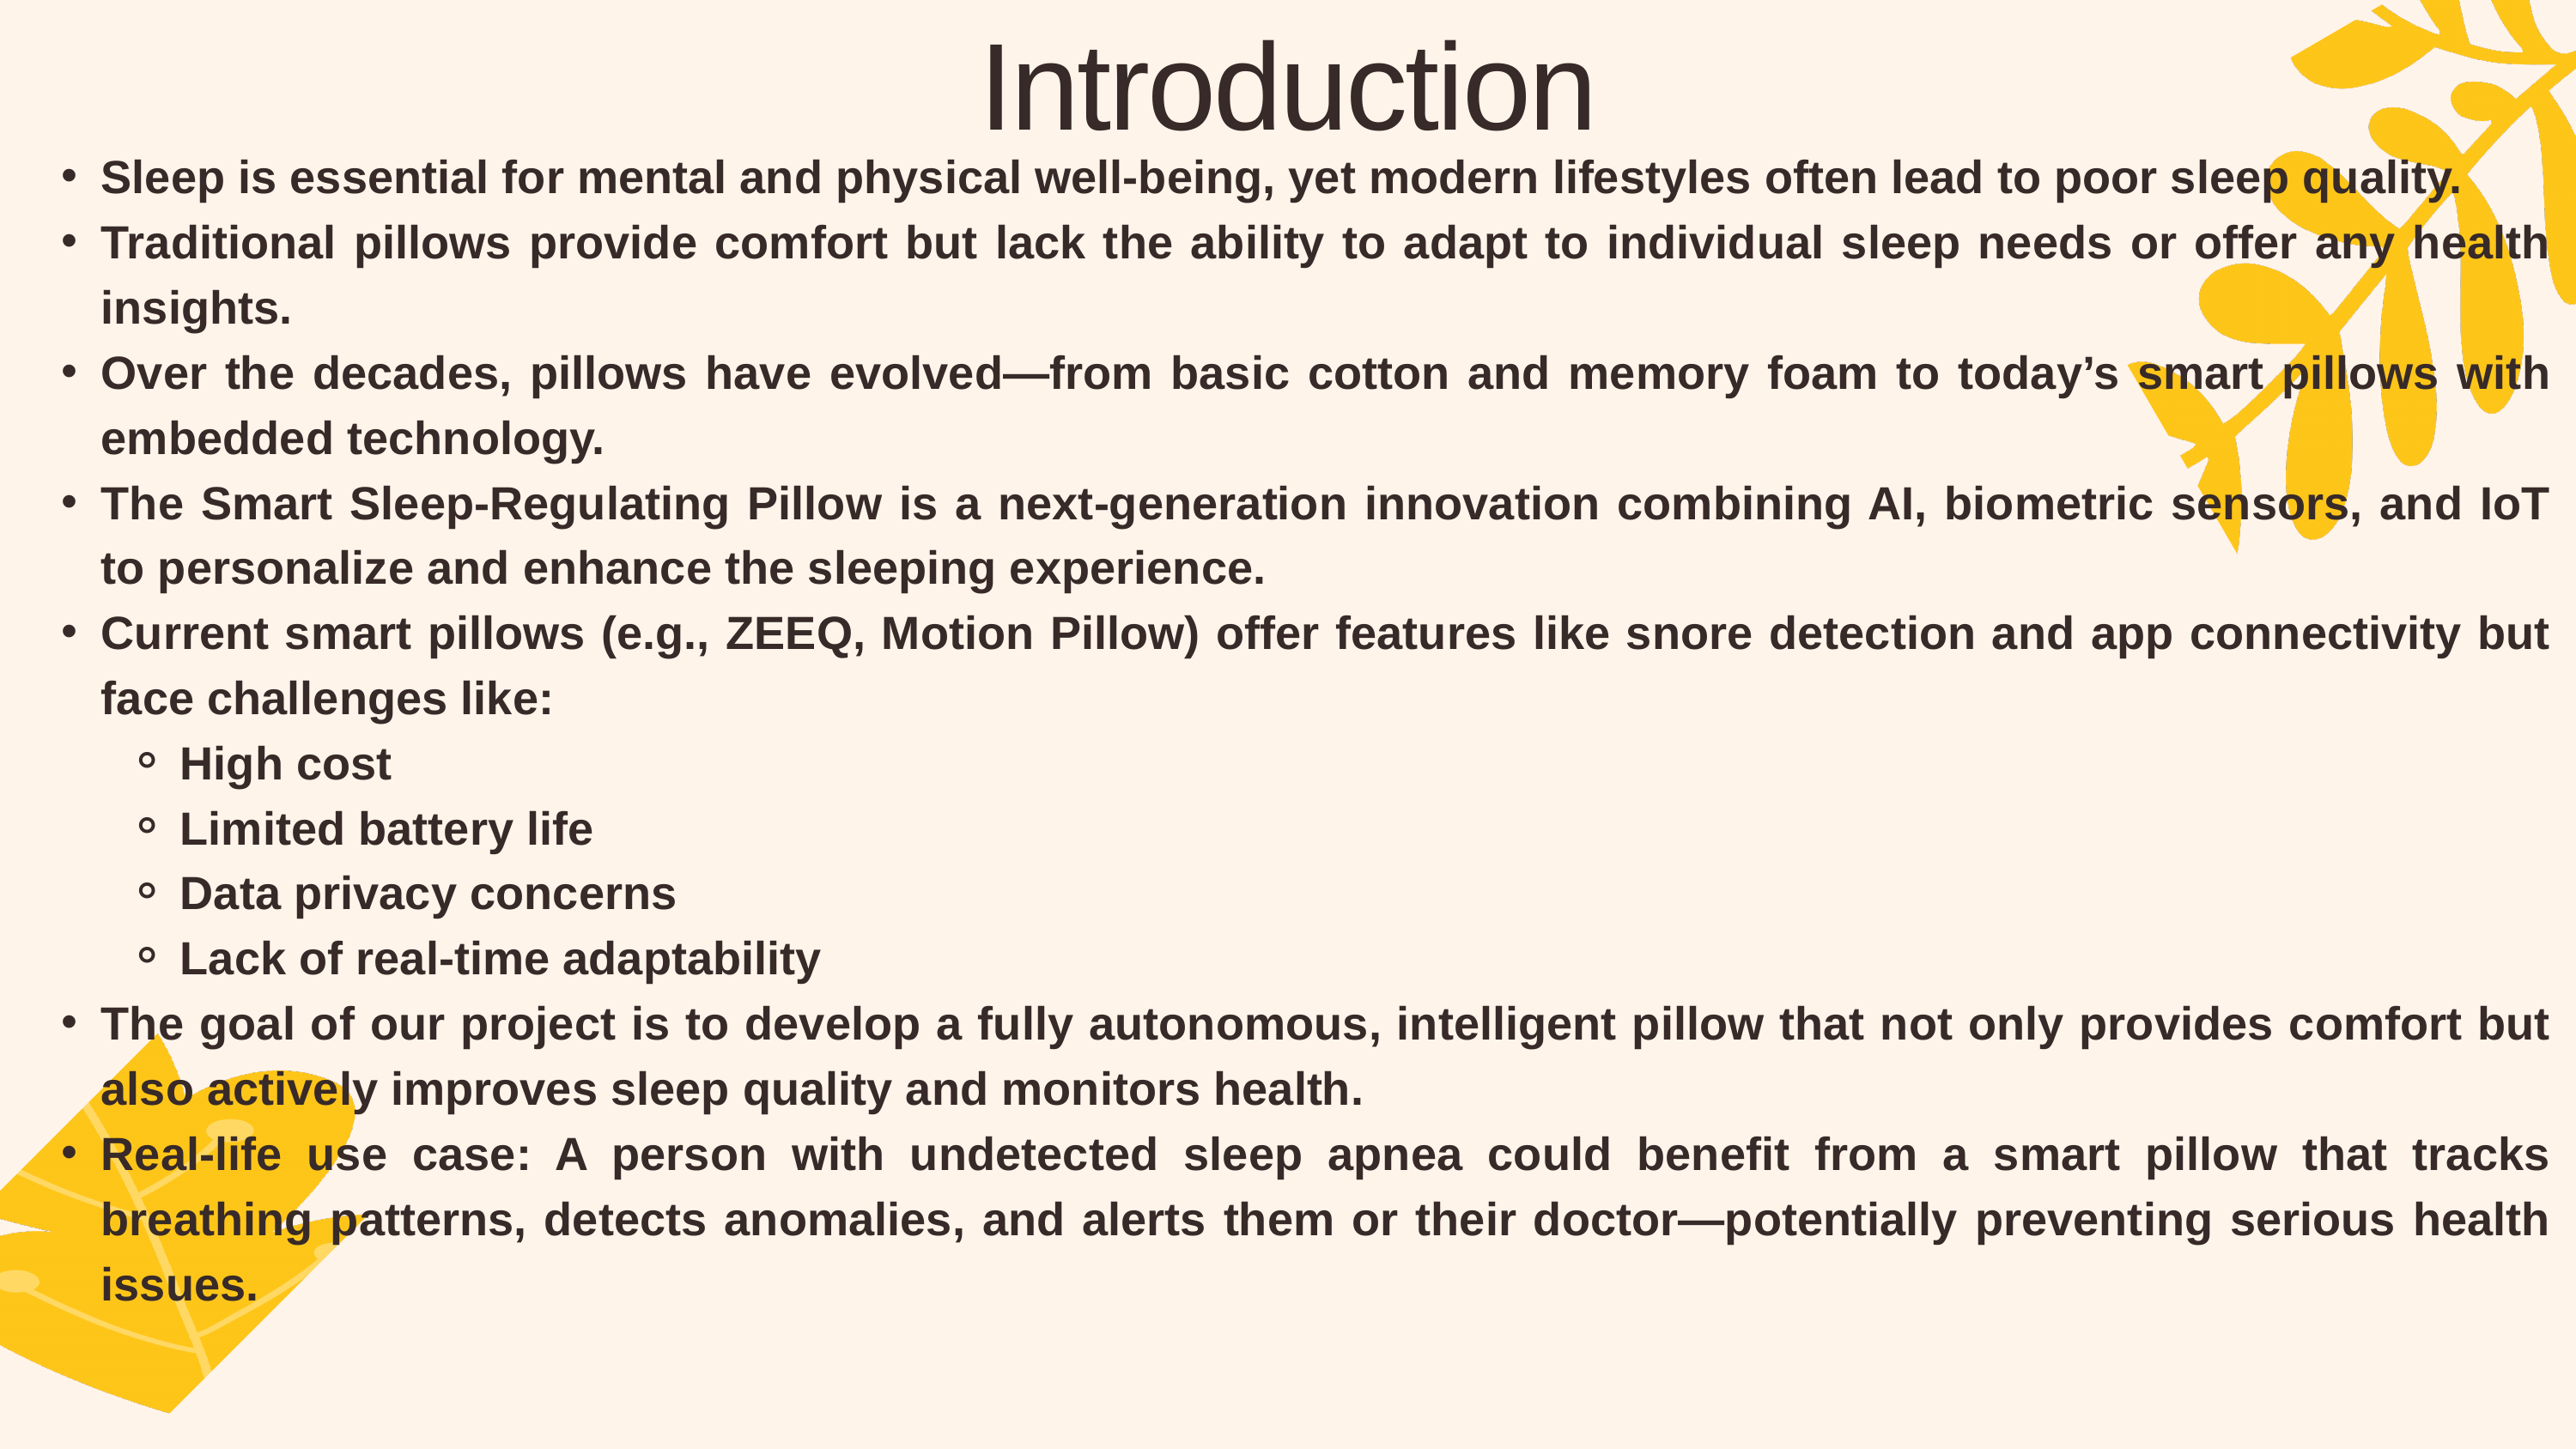

Introduction

Sleep is essential for mental and physical well-being, yet modern lifestyles often lead to poor sleep quality.
Traditional pillows provide comfort but lack the ability to adapt to individual sleep needs or offer any health insights.
Over the decades, pillows have evolved—from basic cotton and memory foam to today’s smart pillows with embedded technology.
The Smart Sleep-Regulating Pillow is a next-generation innovation combining AI, biometric sensors, and IoT to personalize and enhance the sleeping experience.
Current smart pillows (e.g., ZEEQ, Motion Pillow) offer features like snore detection and app connectivity but face challenges like:
High cost
Limited battery life
Data privacy concerns
Lack of real-time adaptability
The goal of our project is to develop a fully autonomous, intelligent pillow that not only provides comfort but also actively improves sleep quality and monitors health.
Real-life use case: A person with undetected sleep apnea could benefit from a smart pillow that tracks breathing patterns, detects anomalies, and alerts them or their doctor—potentially preventing serious health issues.